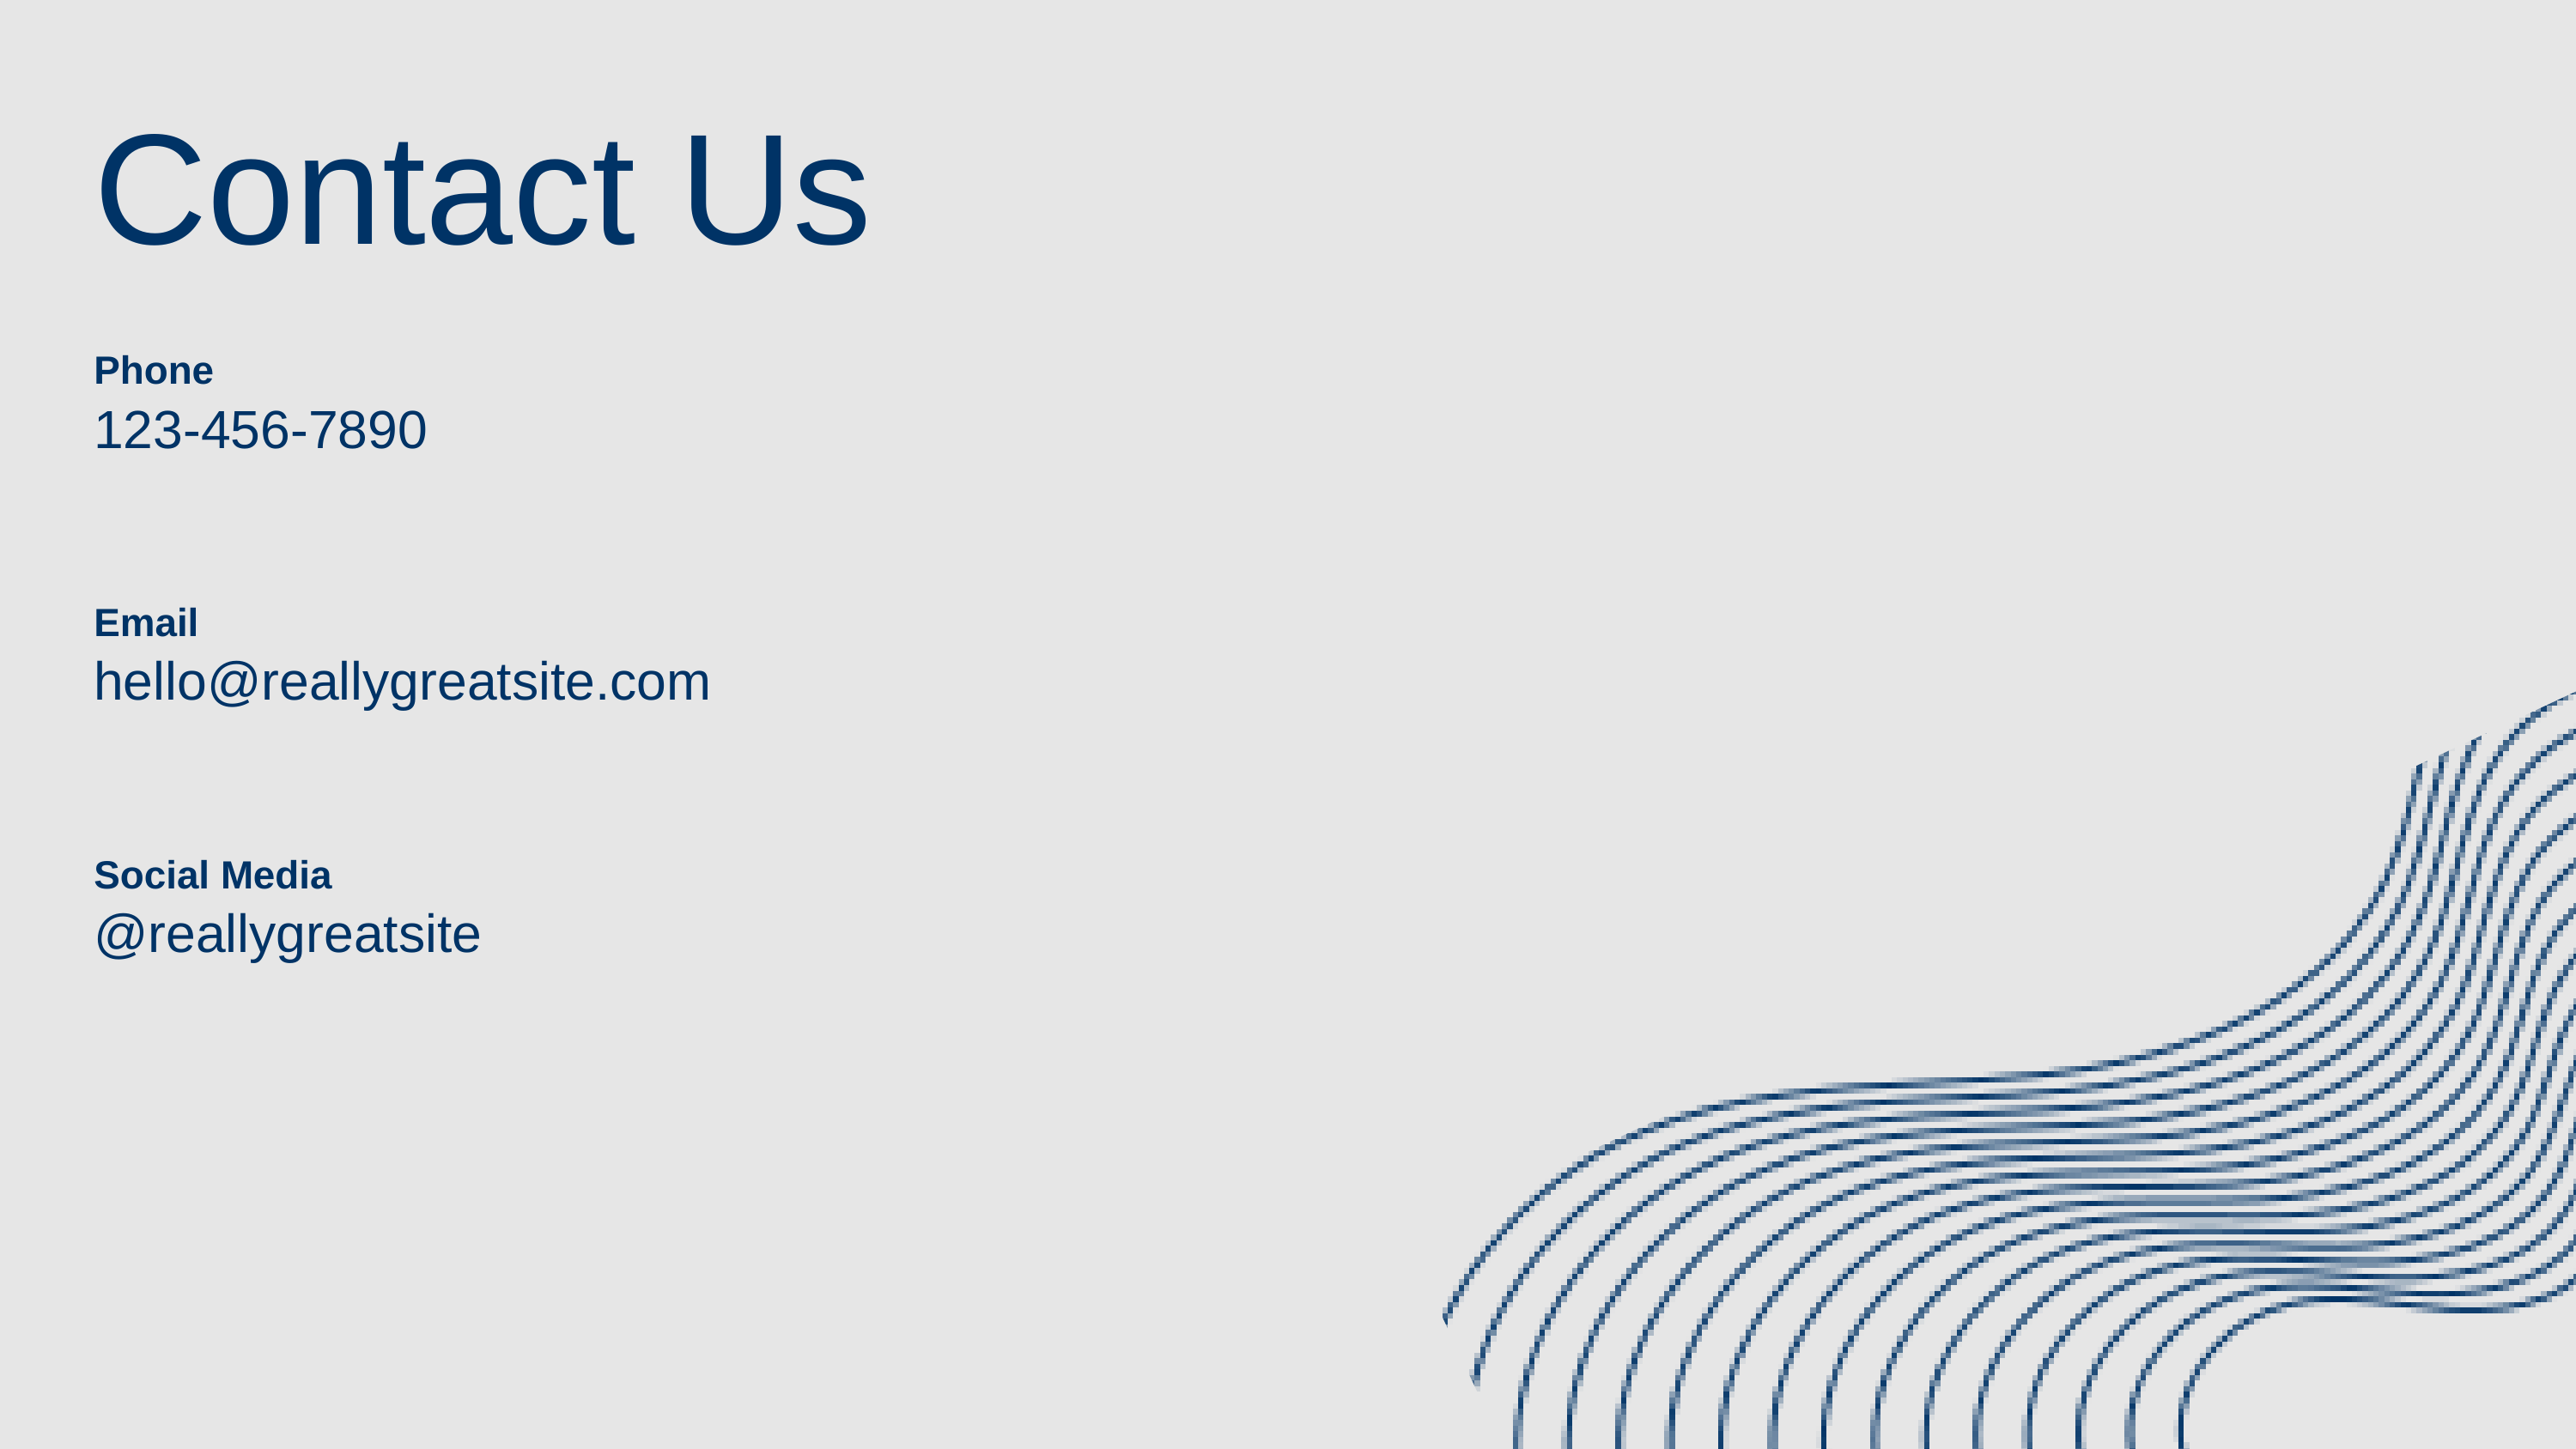

Contact Us
Phone
123-456-7890
Email
hello@reallygreatsite.com
Social Media
@reallygreatsite